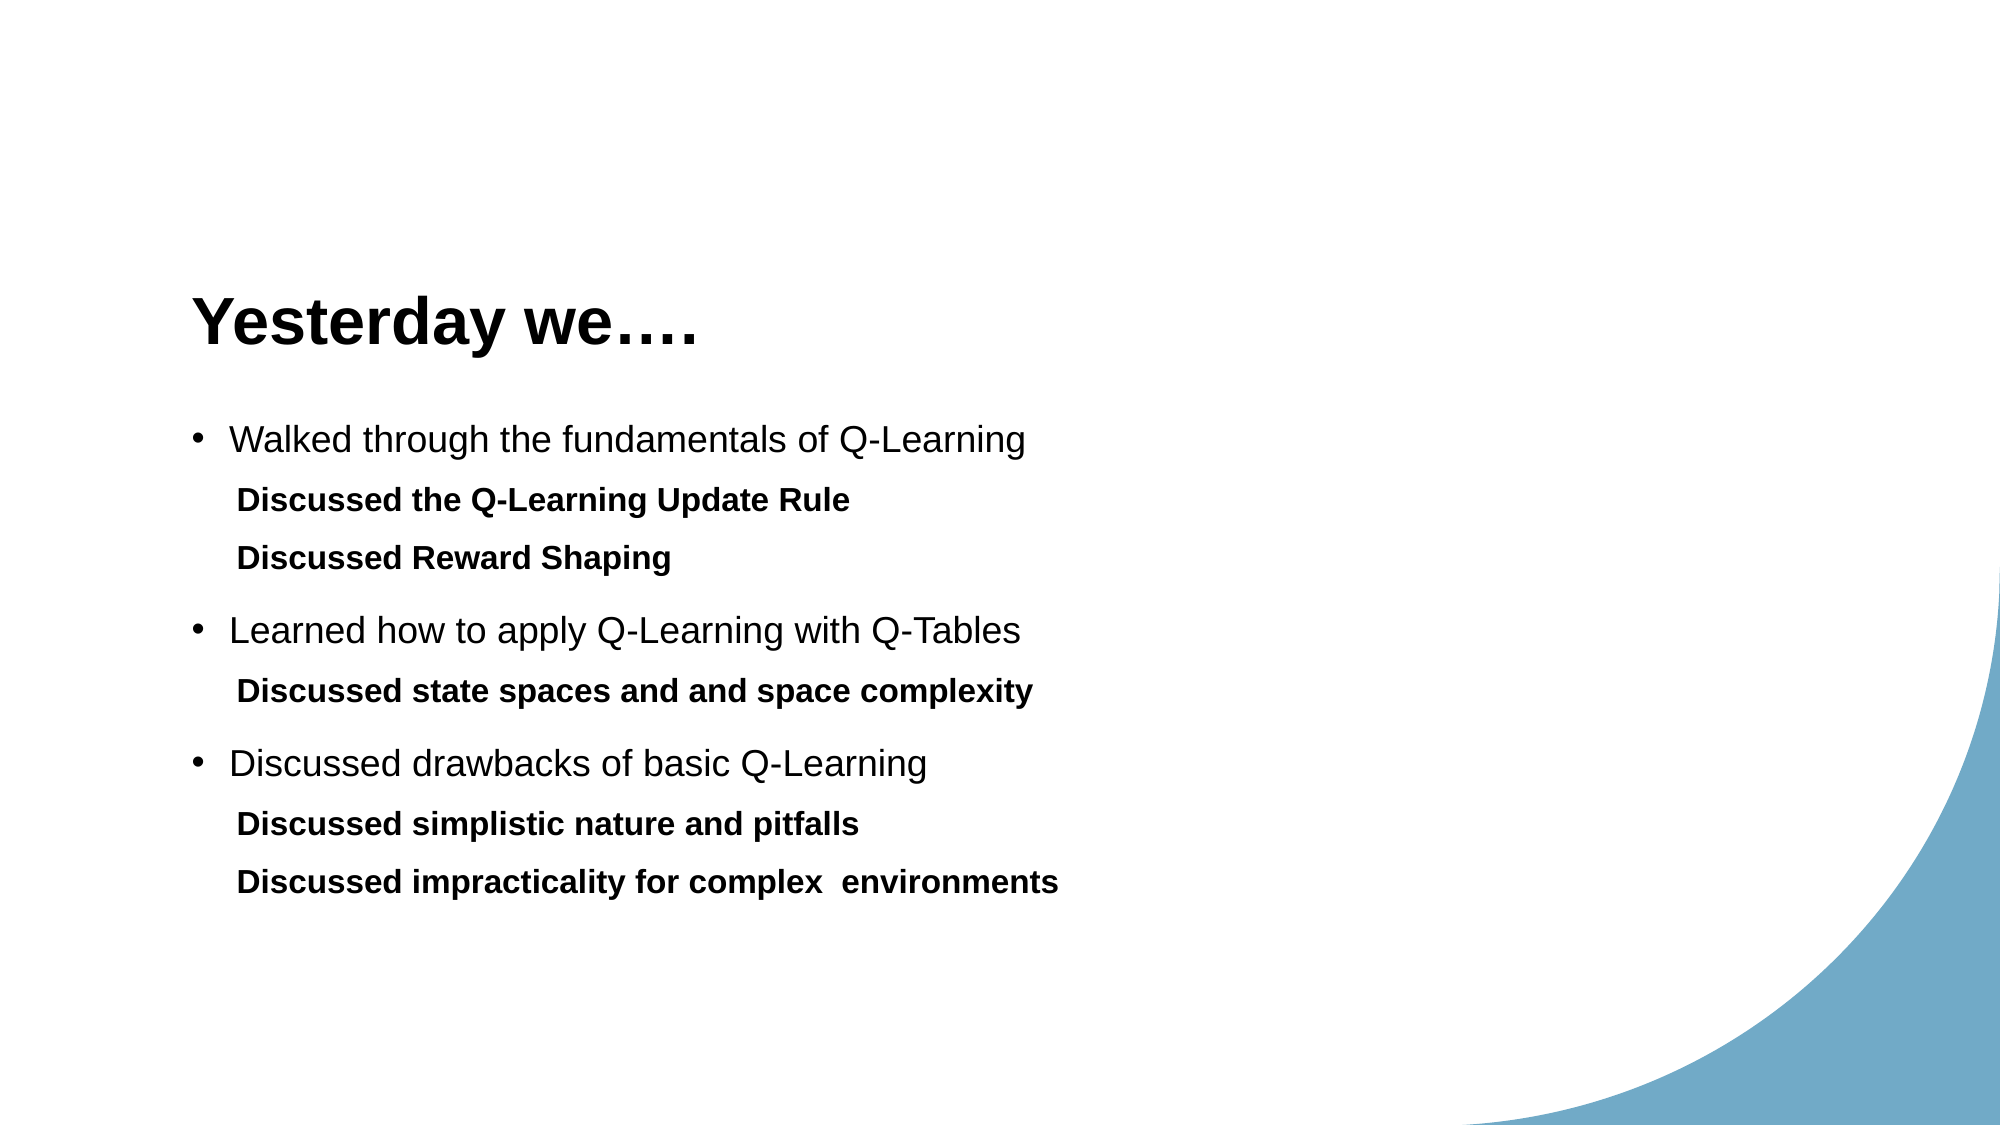

# Yesterday we….
Walked through the fundamentals of Q-Learning
Discussed the Q-Learning Update Rule
Discussed Reward Shaping
Learned how to apply Q-Learning with Q-Tables
Discussed state spaces and and space complexity
Discussed drawbacks of basic Q-Learning
Discussed simplistic nature and pitfalls
Discussed impracticality for complex  environments